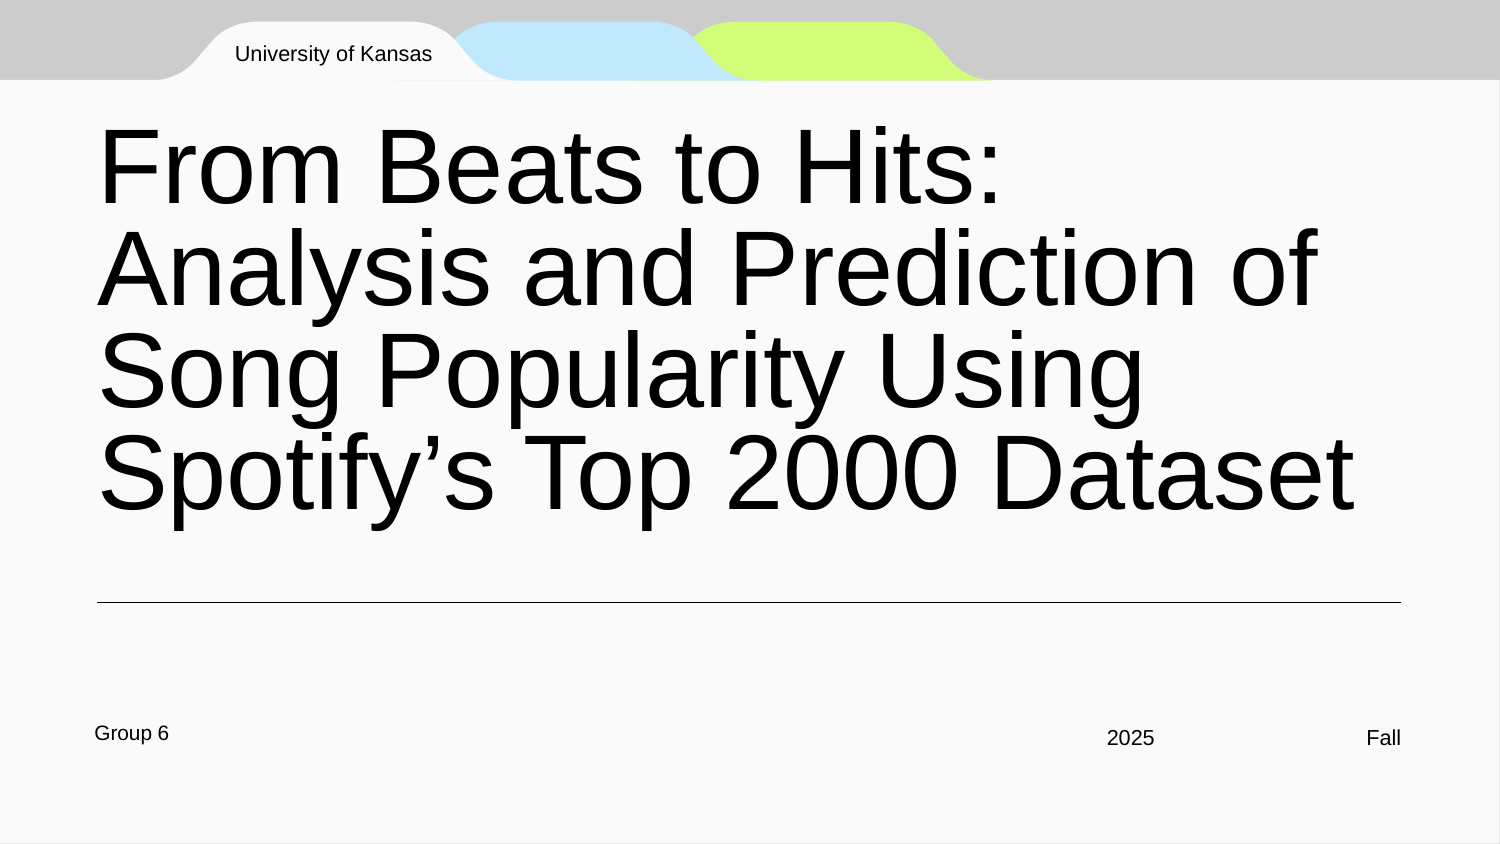

University of Kansas
# From Beats to Hits: Analysis and Prediction of Song Popularity Using Spotify’s Top 2000 Dataset
Group 6
2025
Fall